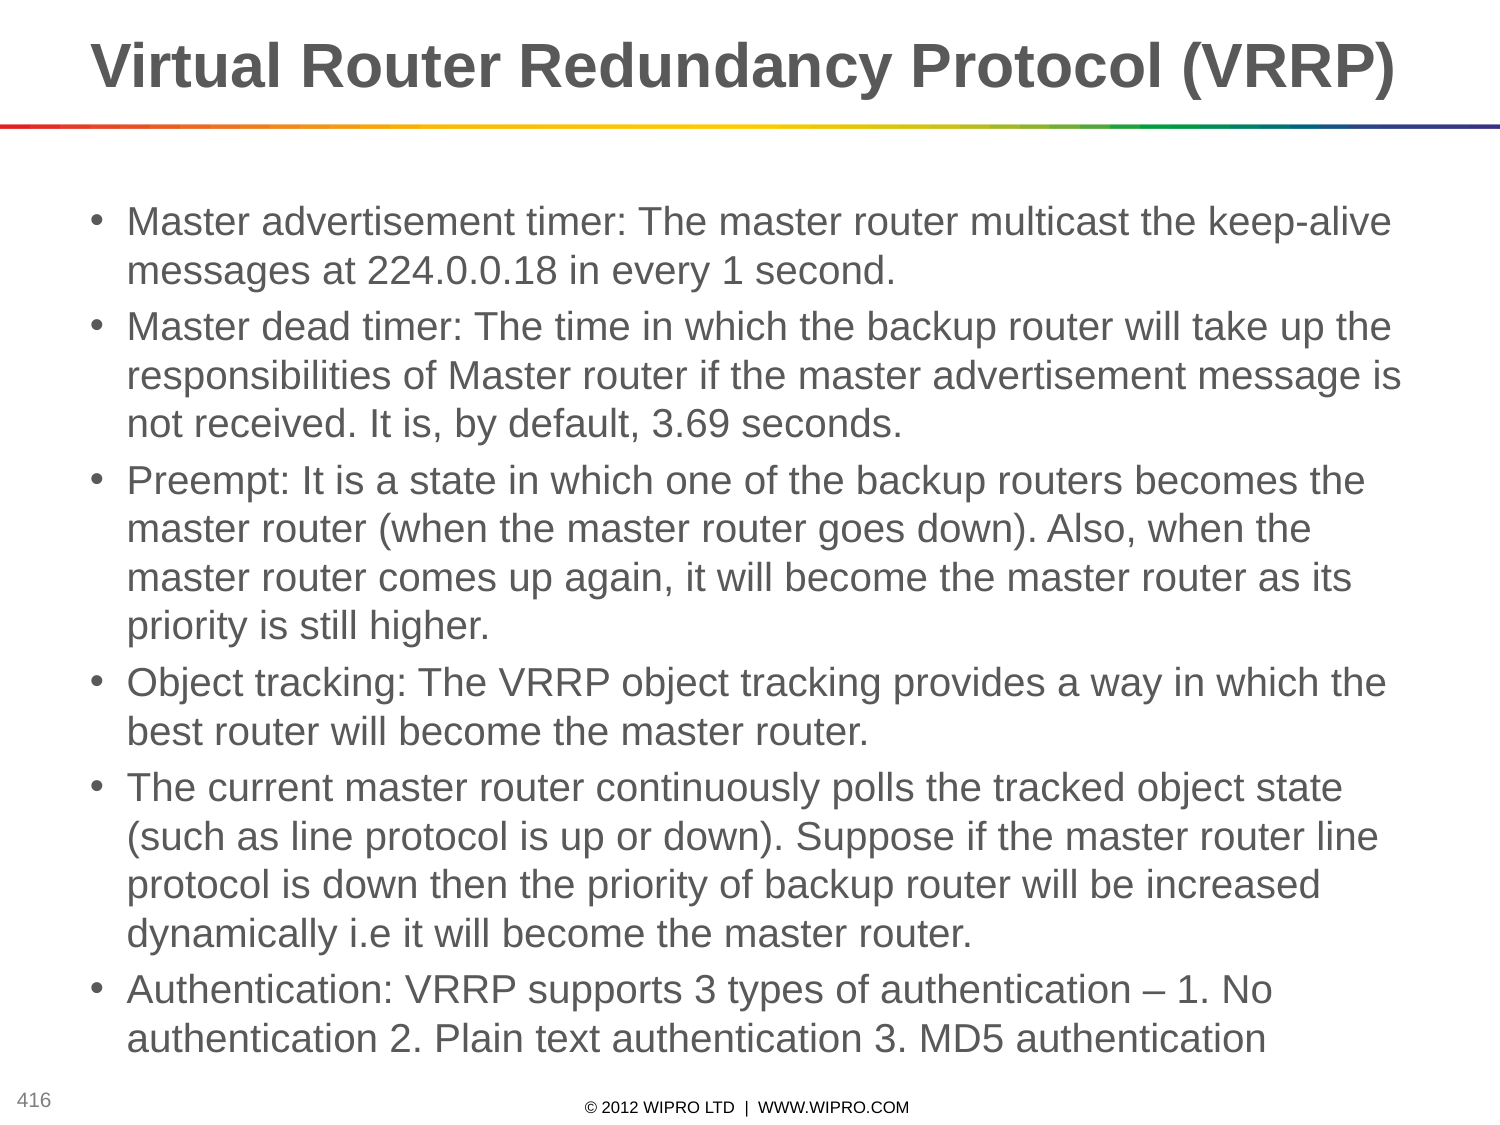

# Virtual Router Redundancy Protocol (VRRP)
Master advertisement timer: The master router multicast the keep-alive messages at 224.0.0.18 in every 1 second.
Master dead timer: The time in which the backup router will take up the responsibilities of Master router if the master advertisement message is not received. It is, by default, 3.69 seconds.
Preempt: It is a state in which one of the backup routers becomes the master router (when the master router goes down). Also, when the master router comes up again, it will become the master router as its priority is still higher.
Object tracking: The VRRP object tracking provides a way in which the best router will become the master router.
The current master router continuously polls the tracked object state (such as line protocol is up or down). Suppose if the master router line protocol is down then the priority of backup router will be increased dynamically i.e it will become the master router.
Authentication: VRRP supports 3 types of authentication – 1. No authentication 2. Plain text authentication 3. MD5 authentication